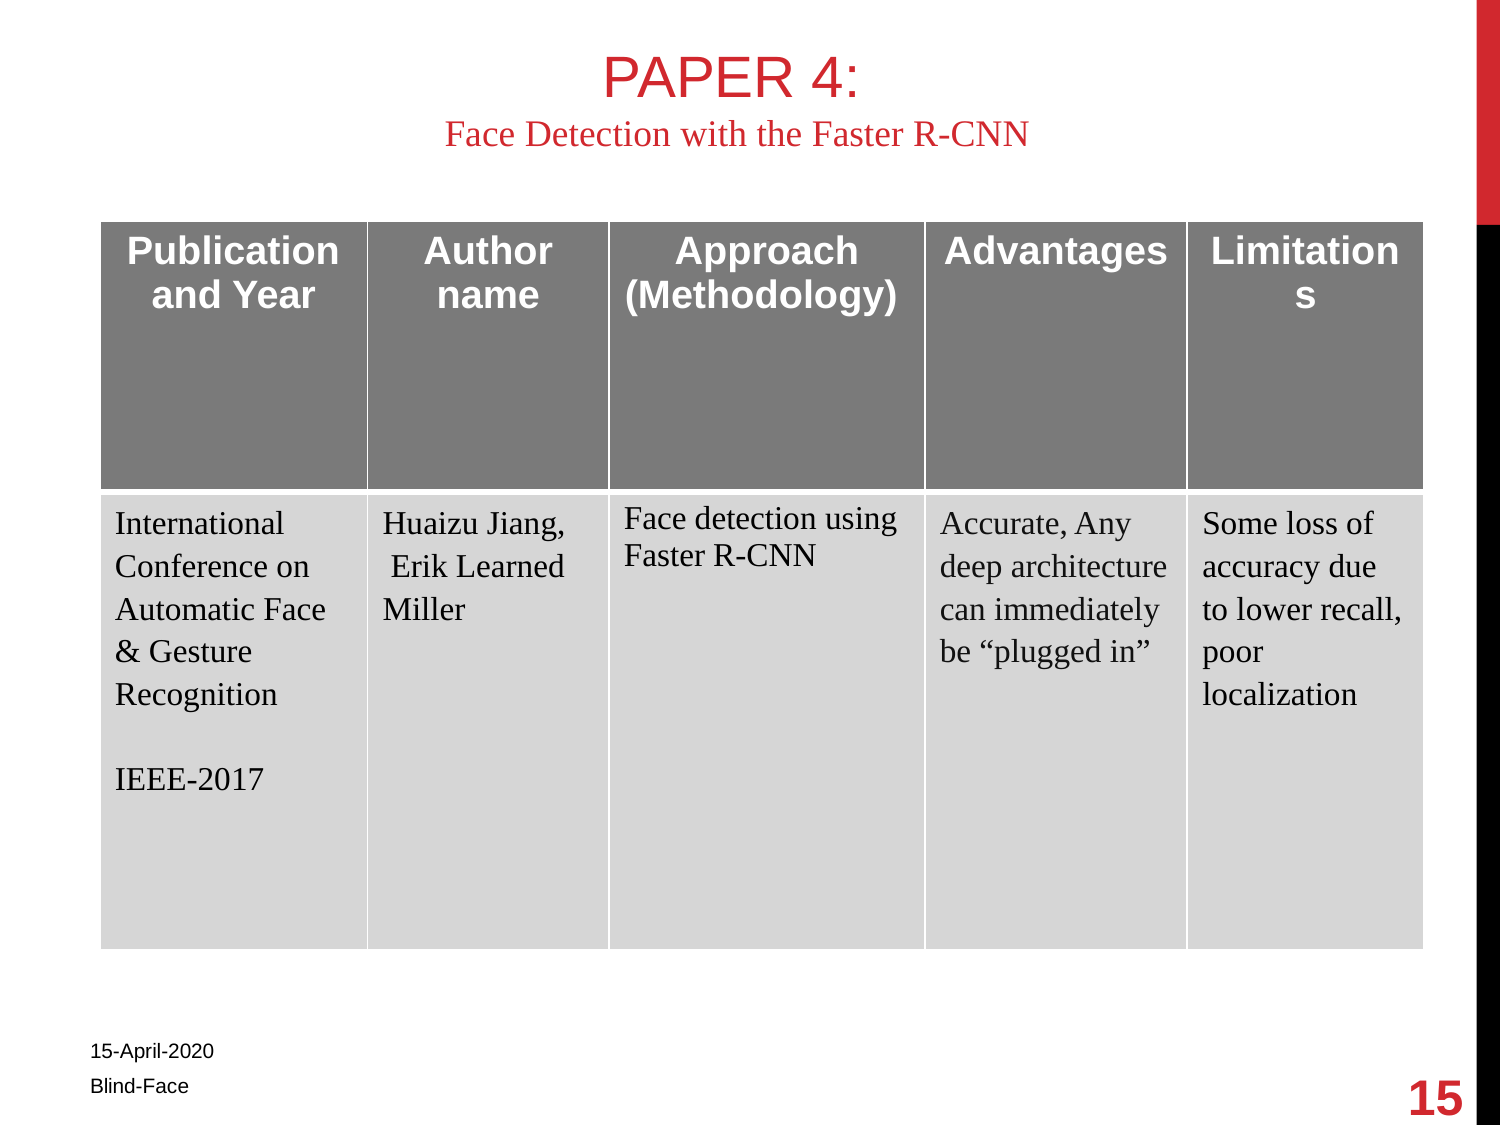

# PAPER 4:
Face Detection with the Faster R-CNN
| Publication and Year | Author name | Approach (Methodology) | Advantages | Limitations |
| --- | --- | --- | --- | --- |
| International Conference on Automatic Face & Gesture Recognition IEEE-2017 | Huaizu Jiang, Erik Learned Miller | Face detection using Faster R-CNN | Accurate, Any deep architecture can immediately be “plugged in” | Some loss of accuracy due to lower recall, poor localization |
15
15-April-2020
Blind-Face